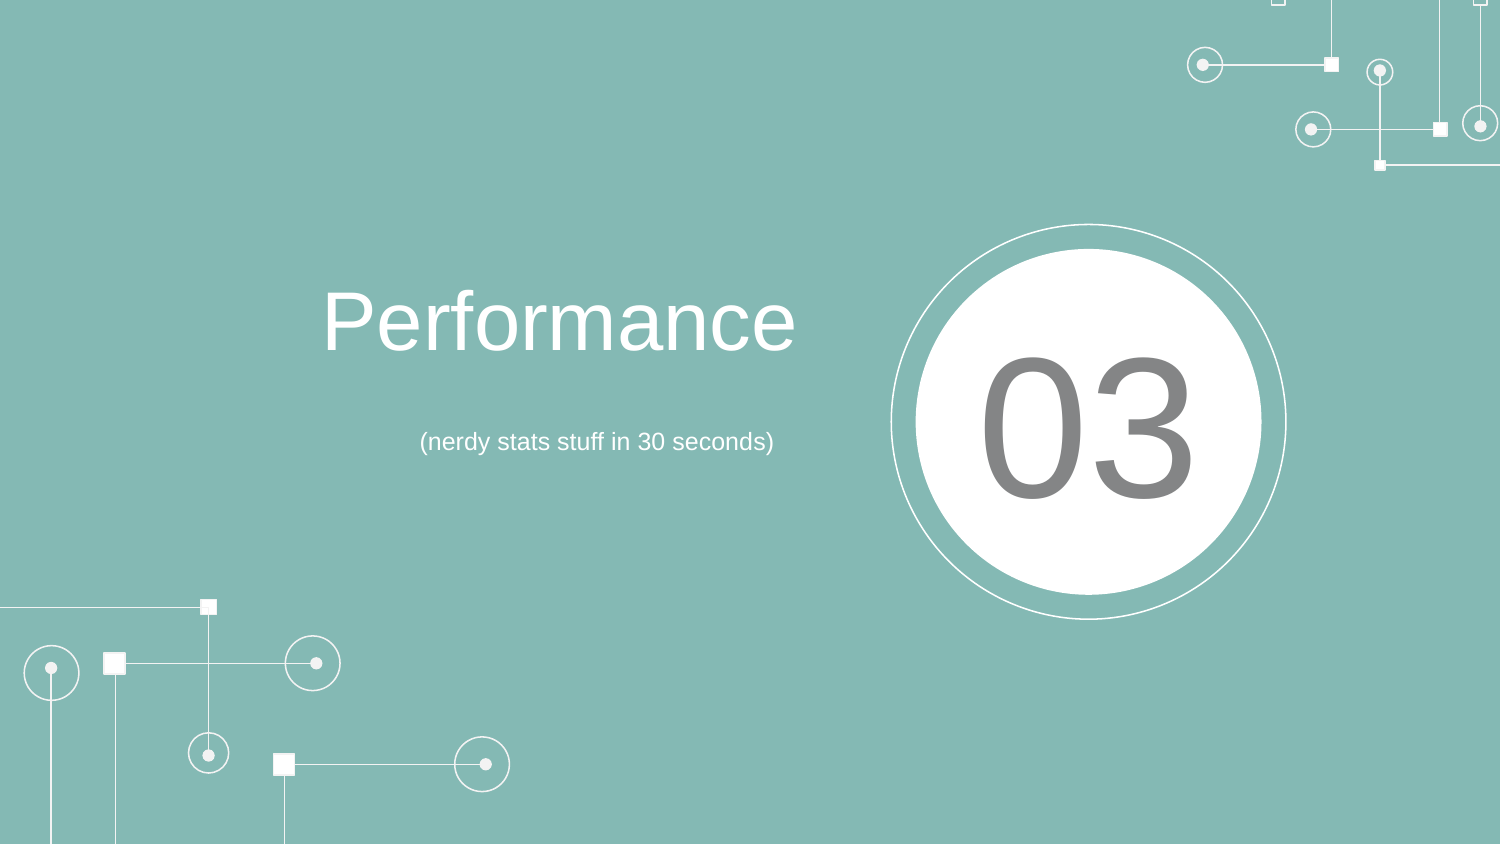

03
# Performance
(nerdy stats stuff in 30 seconds)